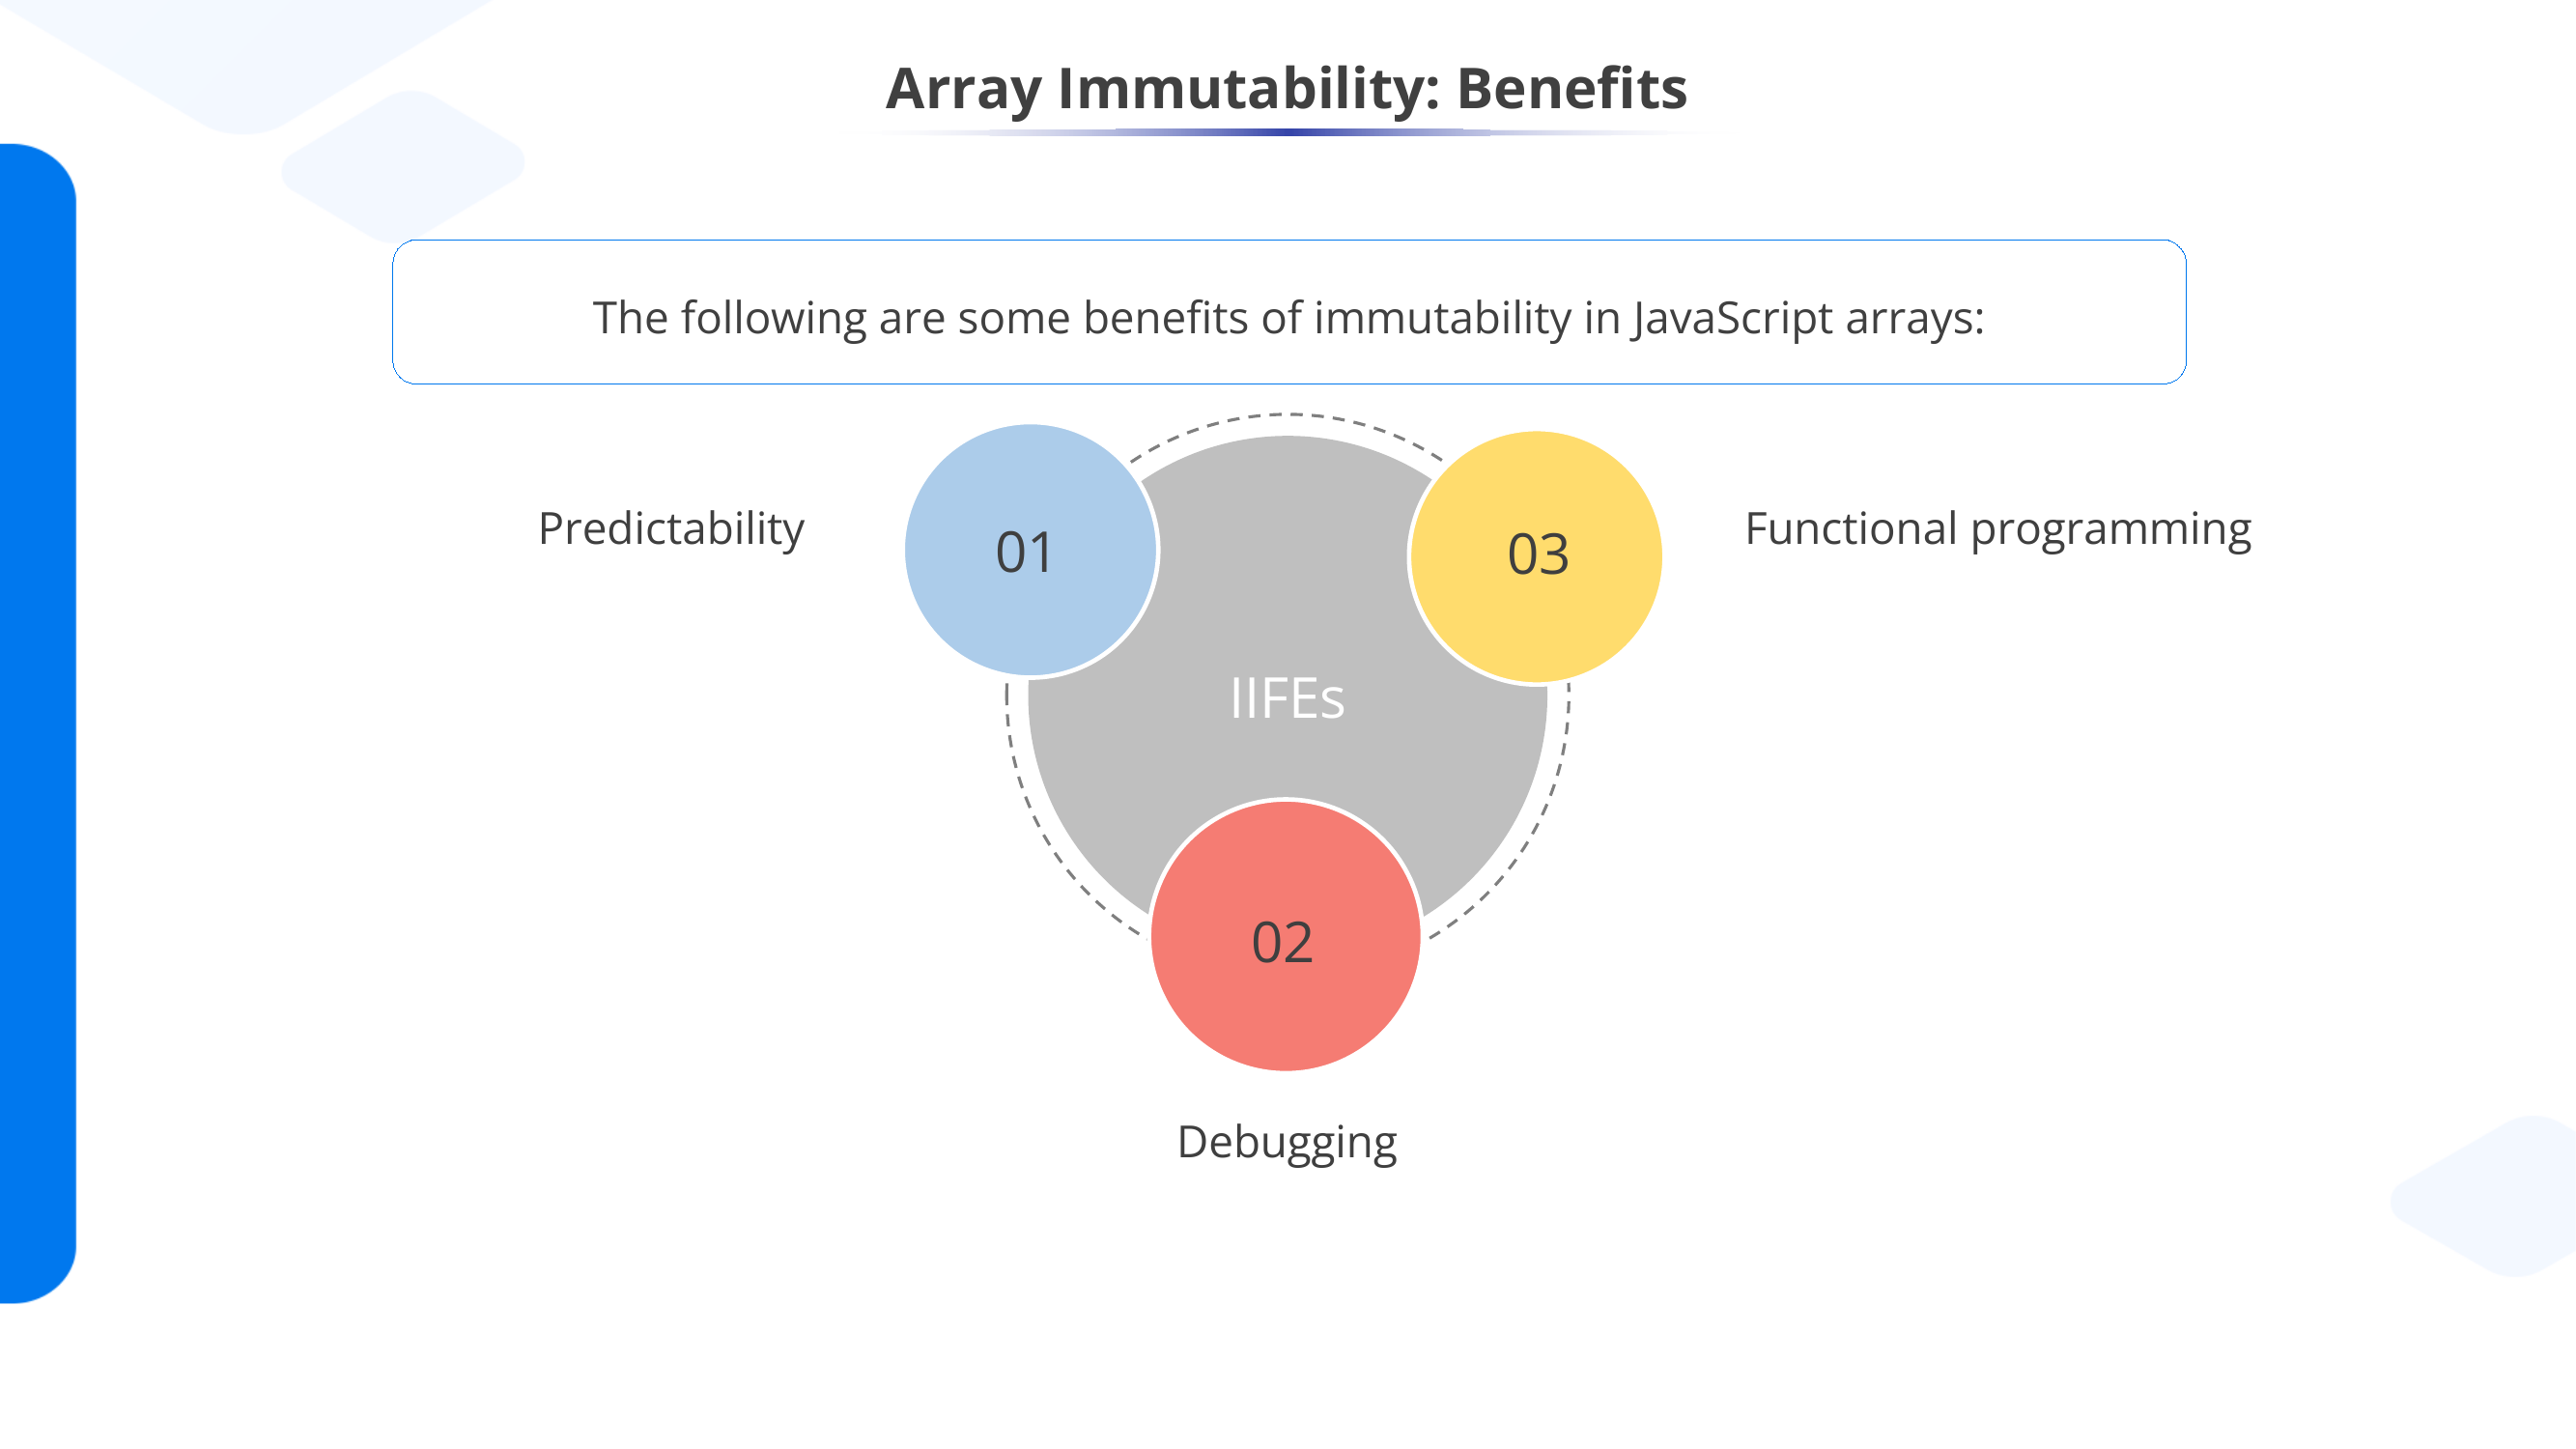

# Array Immutability: Benefits

The following are some benefits of immutability in JavaScript arrays:

01

03

IIFEs

Predictability
Functional programming

02
Debugging